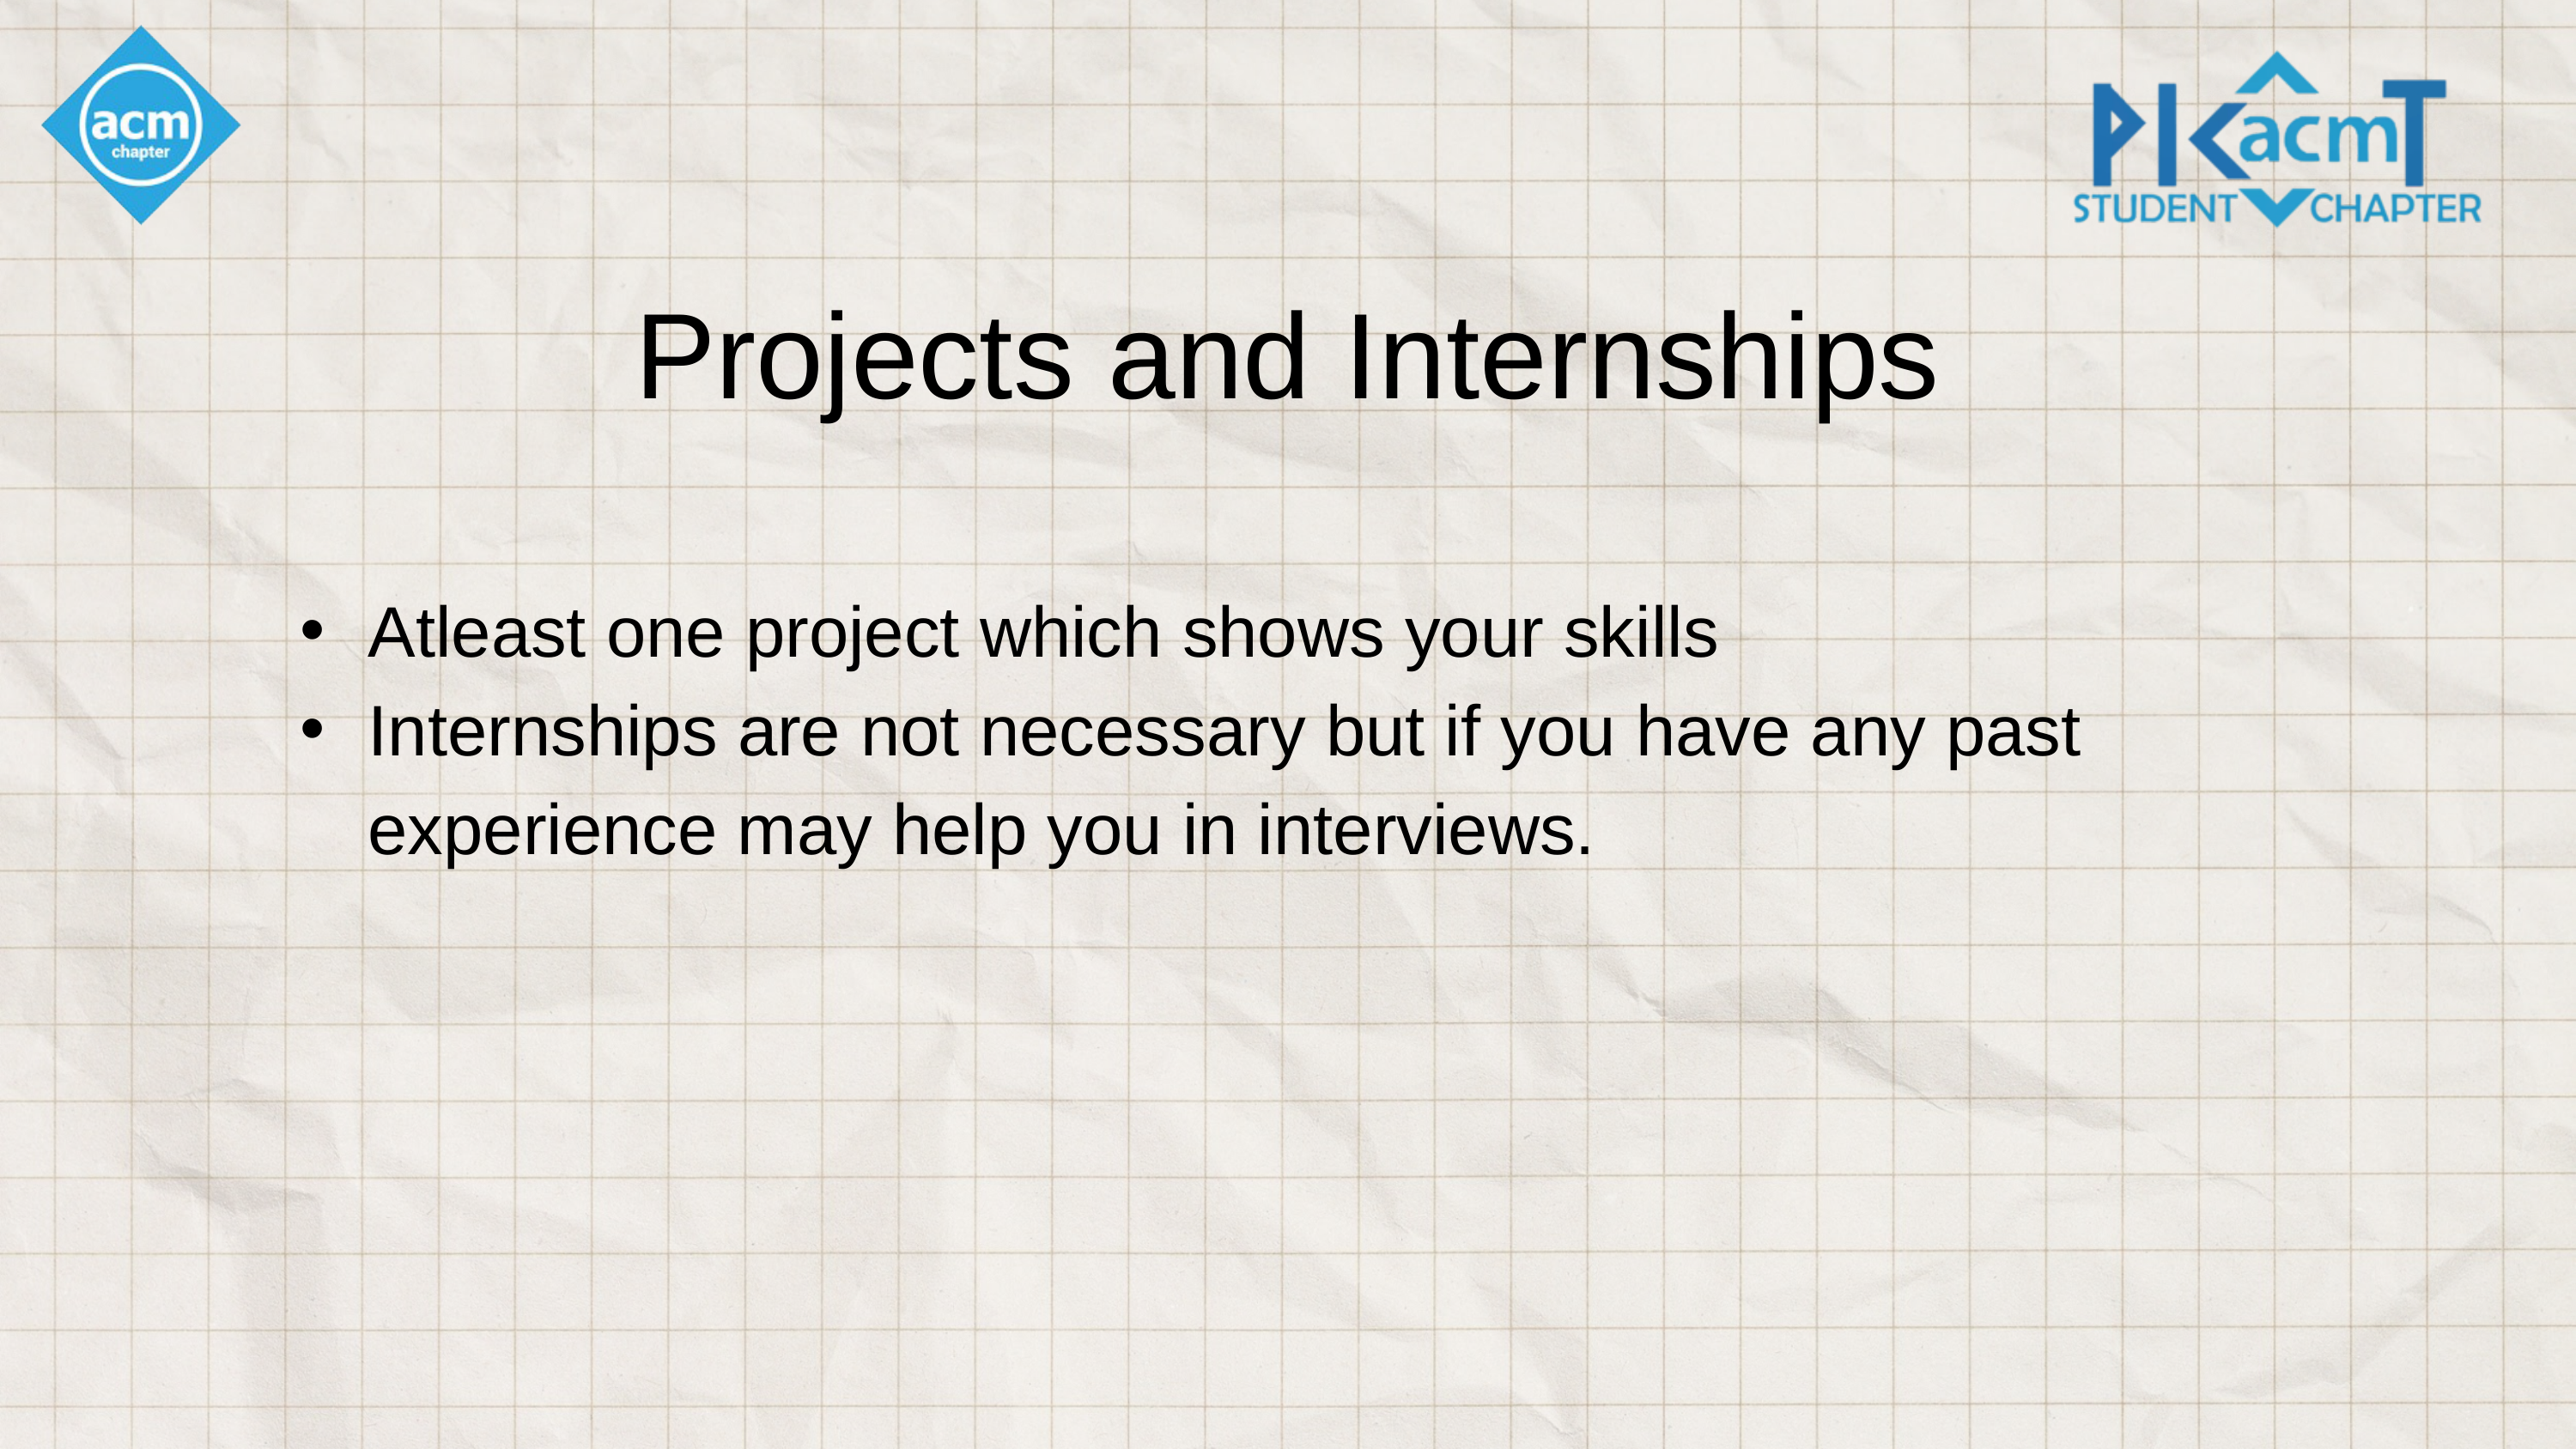

Projects and Internships

Atleast one project which shows your skills
Internships are not necessary but if you have any past experience may help you in interviews.